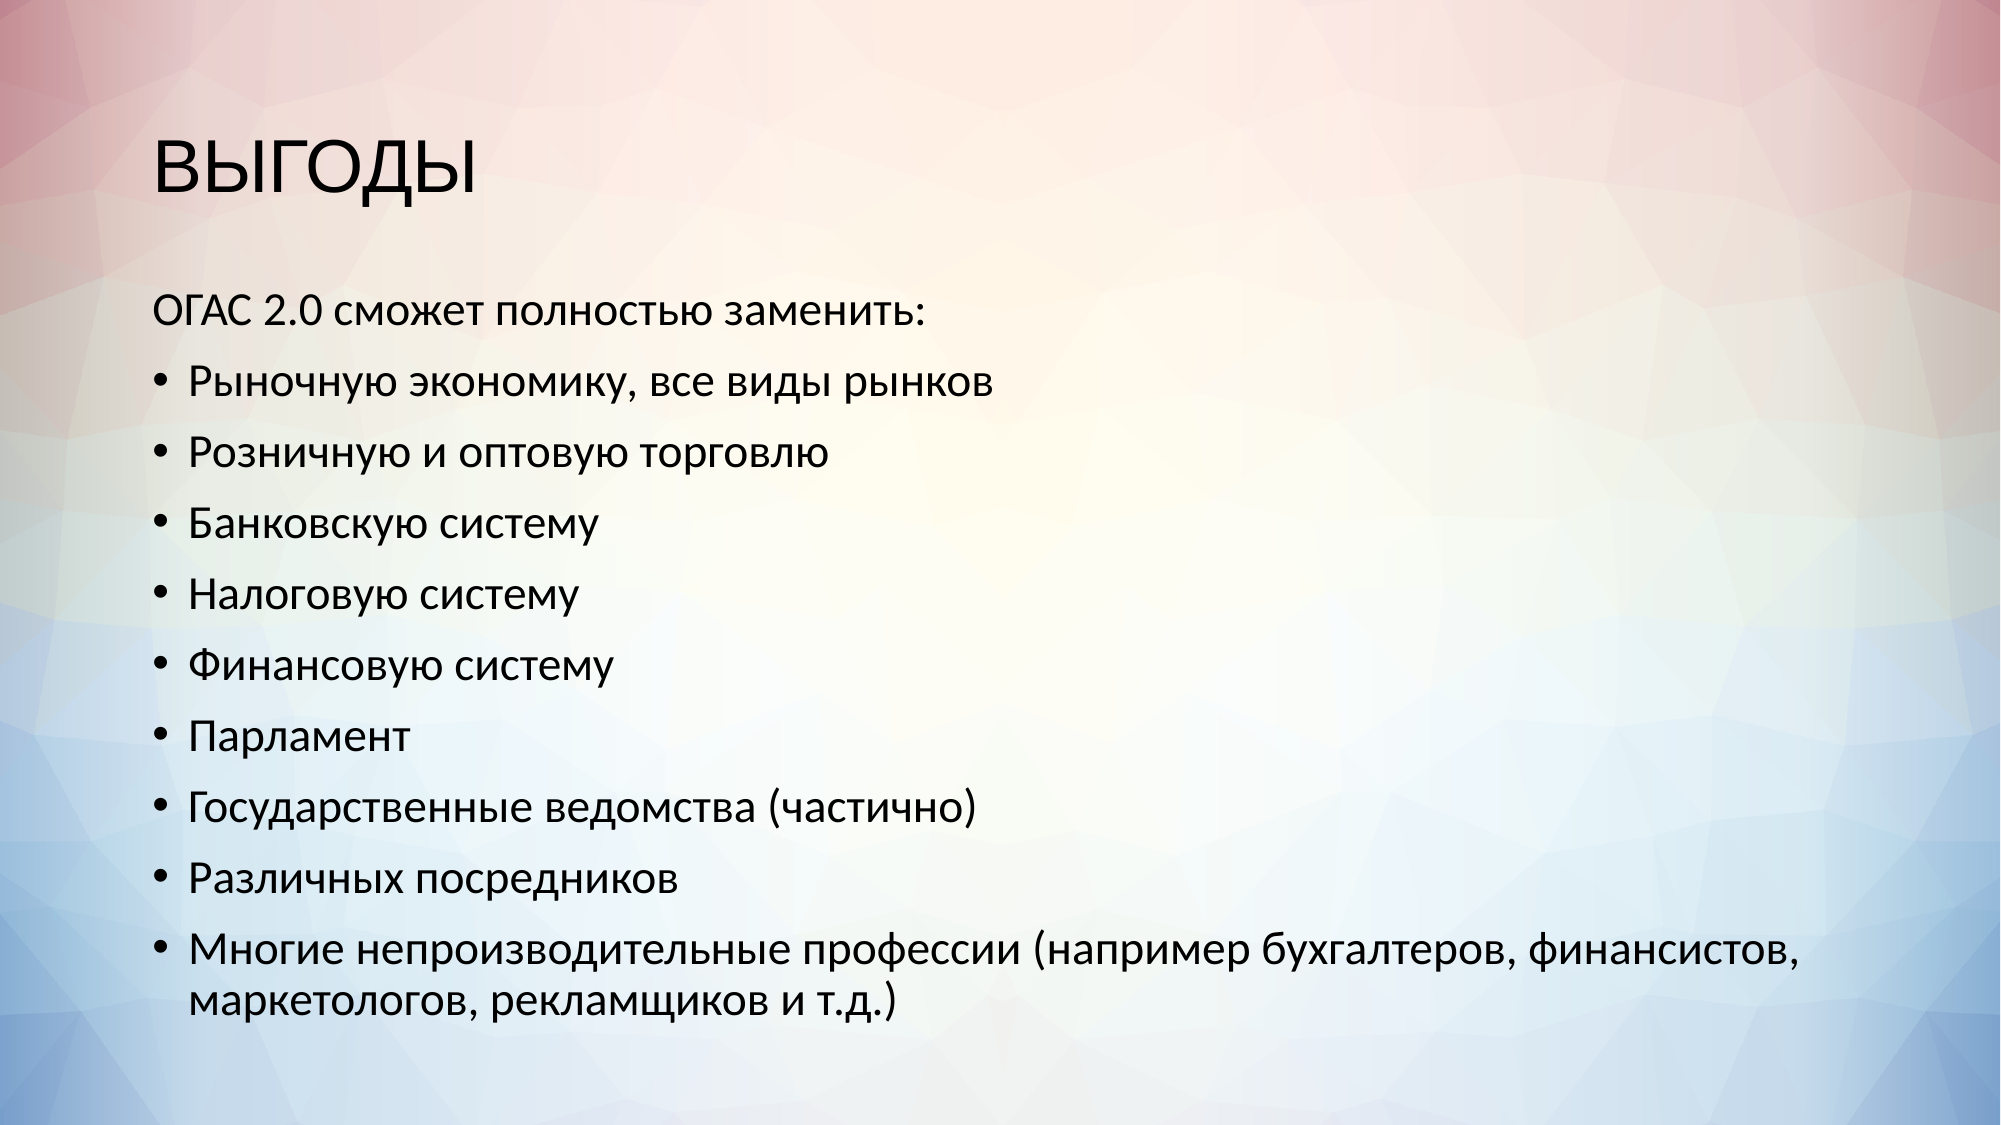

# ВЫГОДЫ
ОГАС 2.0 сможет полностью заменить:
Рыночную экономику, все виды рынков
Розничную и оптовую торговлю
Банковскую систему
Налоговую систему
Финансовую систему
Парламент
Государственные ведомства (частично)
Различных посредников
Многие непроизводительные профессии (например бухгалтеров, финансистов, маркетологов, рекламщиков и т.д.)